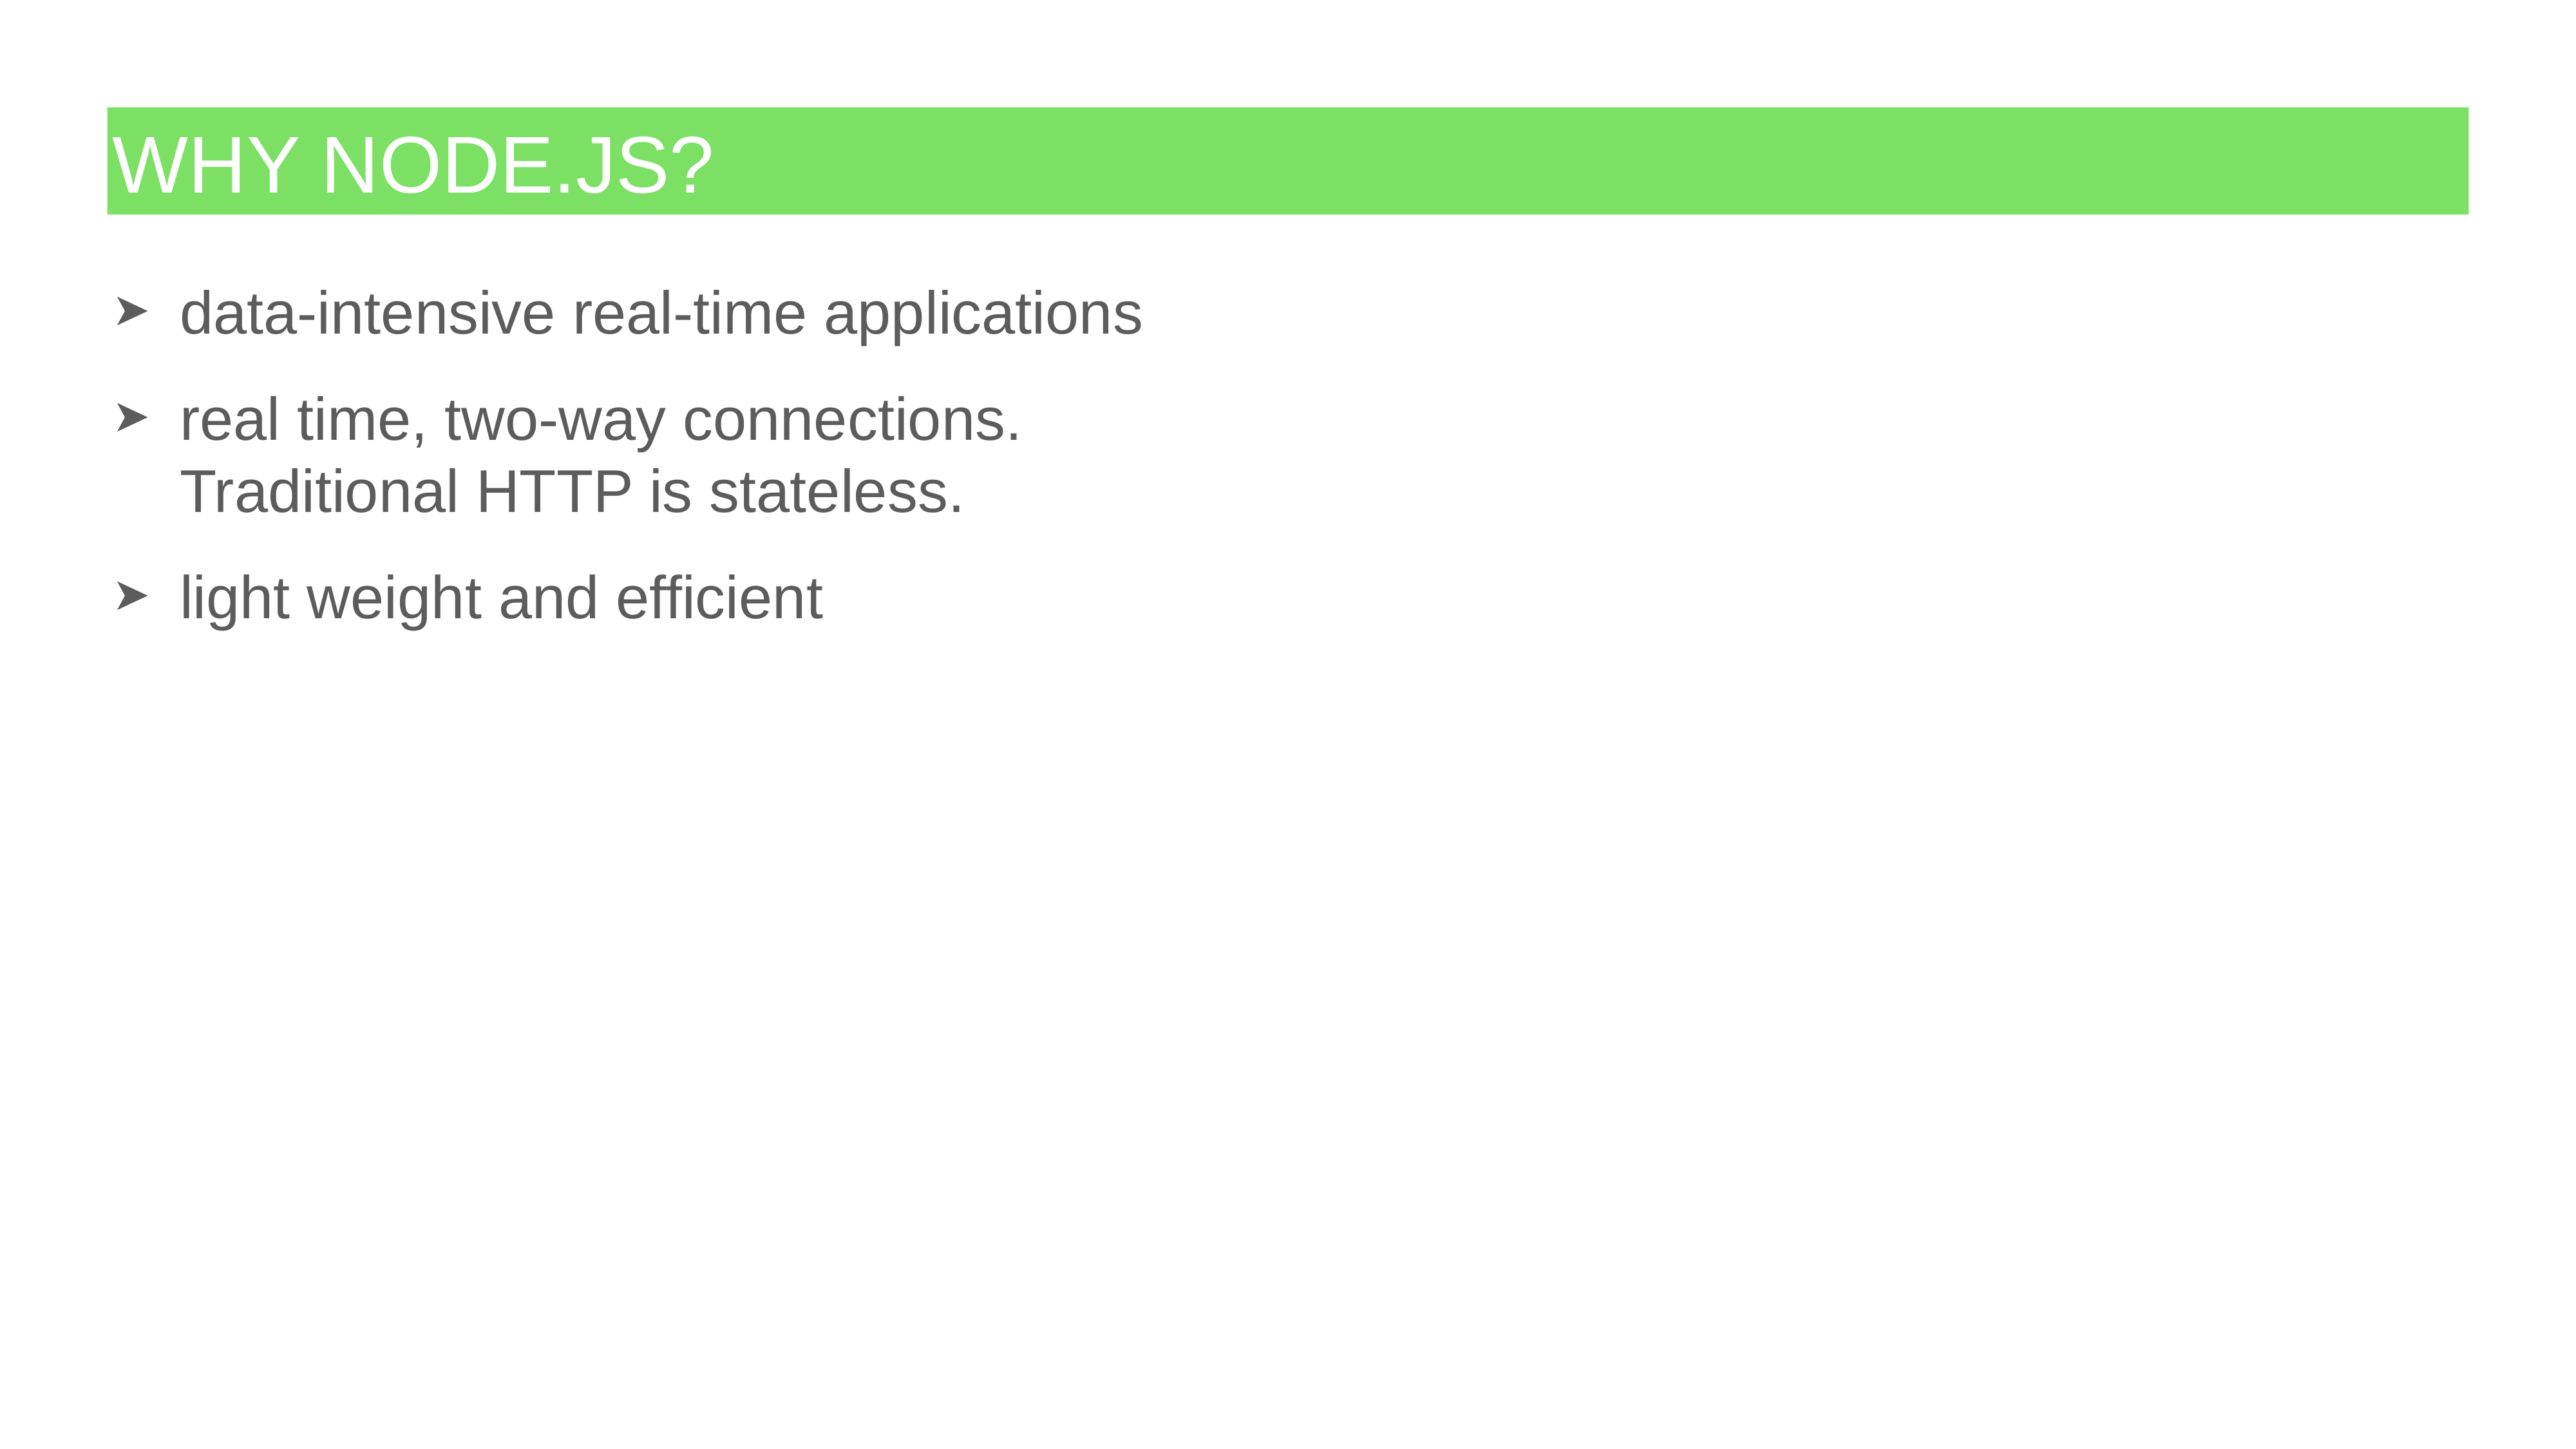

# WHY Node.js?

data-intensive real-time applications
real time, two-way connections. Traditional HTTP is stateless.
light weight and efficient